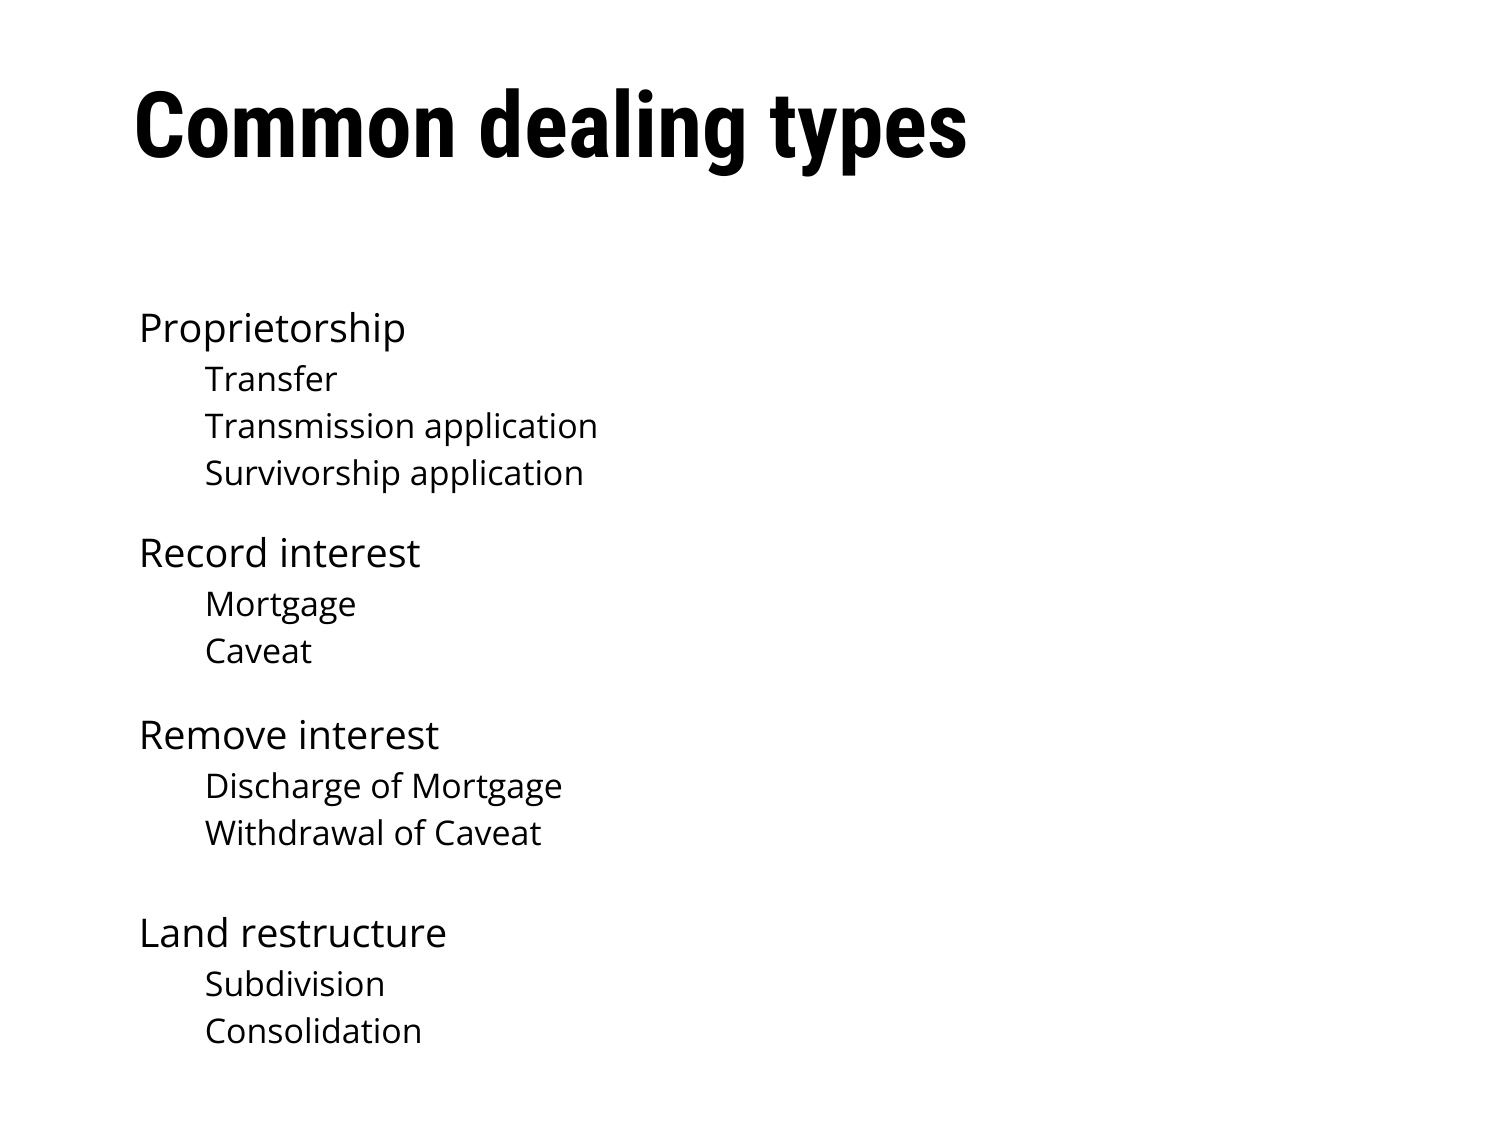

# Common dealing types
Proprietorship
Transfer
Transmission application
Survivorship application

Record interest
Mortgage
Caveat

Remove interest
Discharge of Mortgage
Withdrawal of Caveat

Land restructure
Subdivision
Consolidation